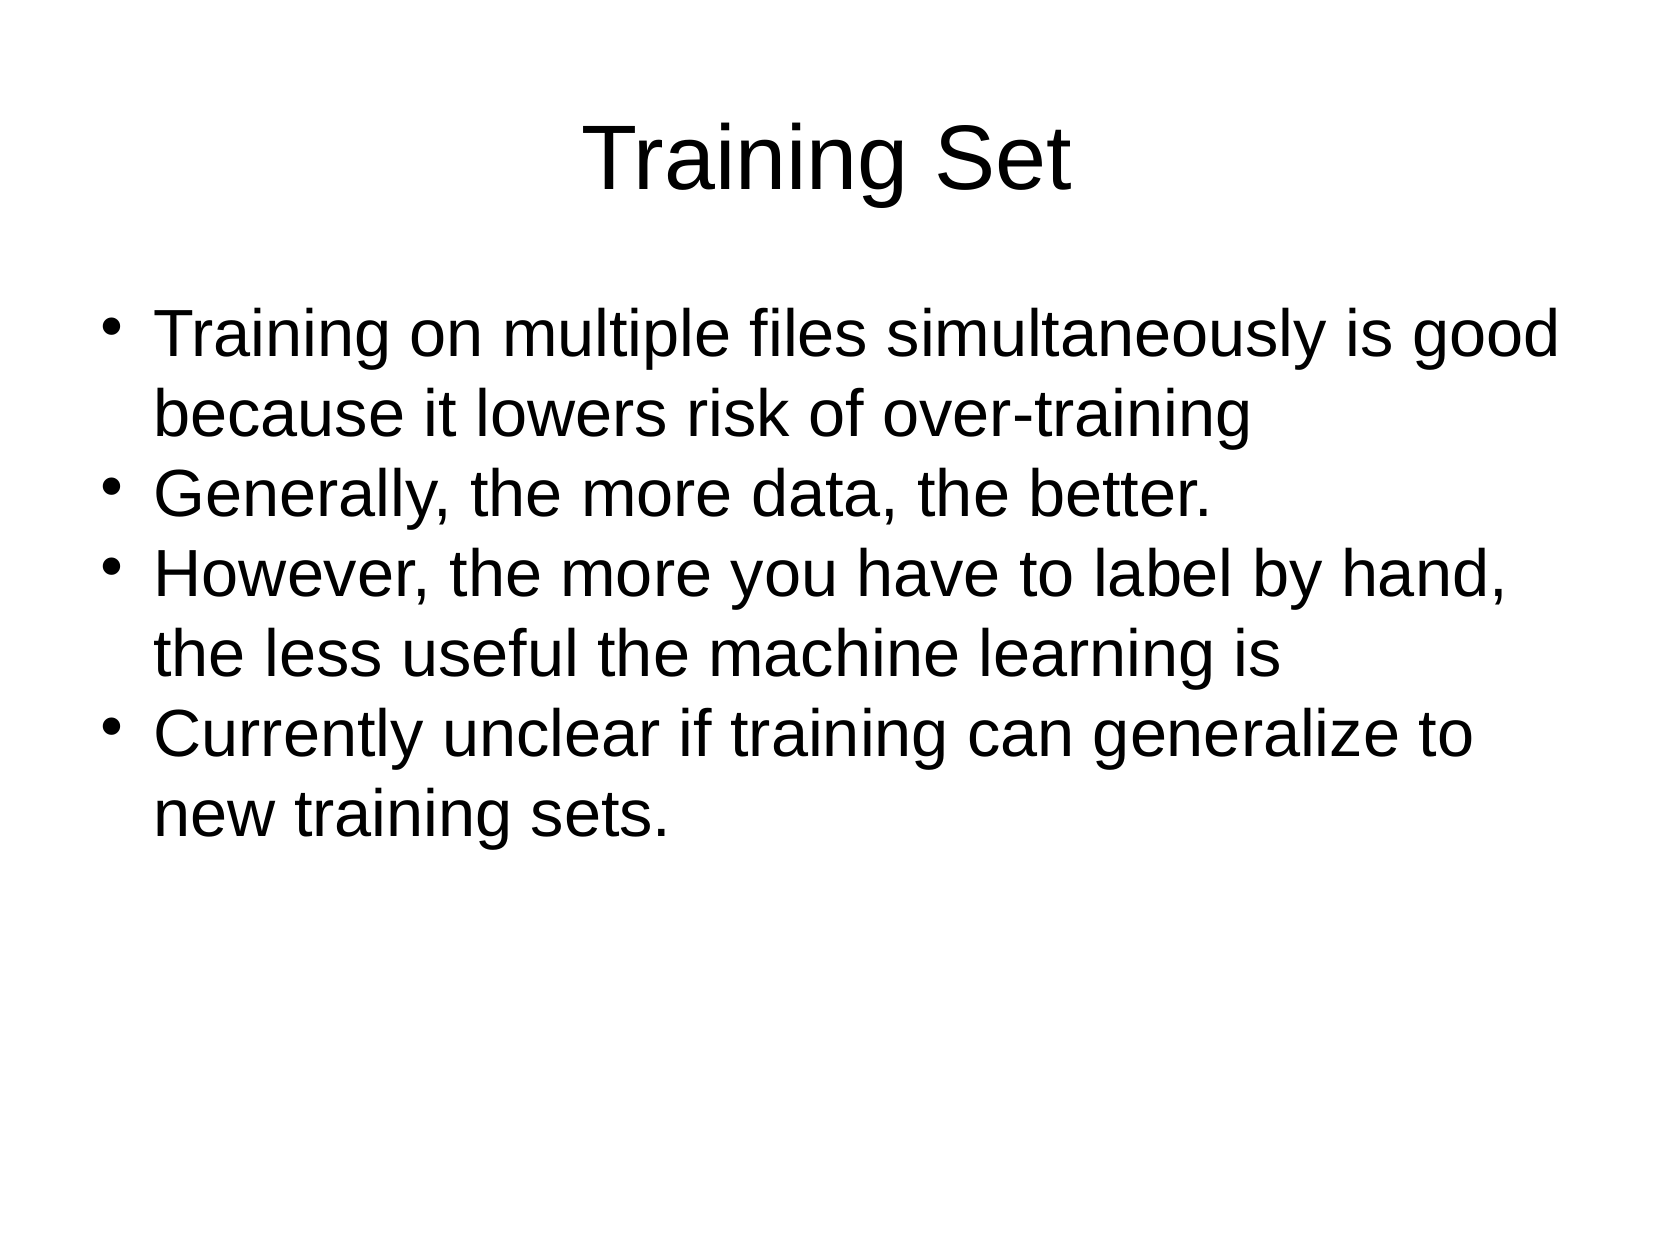

Training Set
Training on multiple files simultaneously is good because it lowers risk of over-training
Generally, the more data, the better.
However, the more you have to label by hand, the less useful the machine learning is
Currently unclear if training can generalize to new training sets.